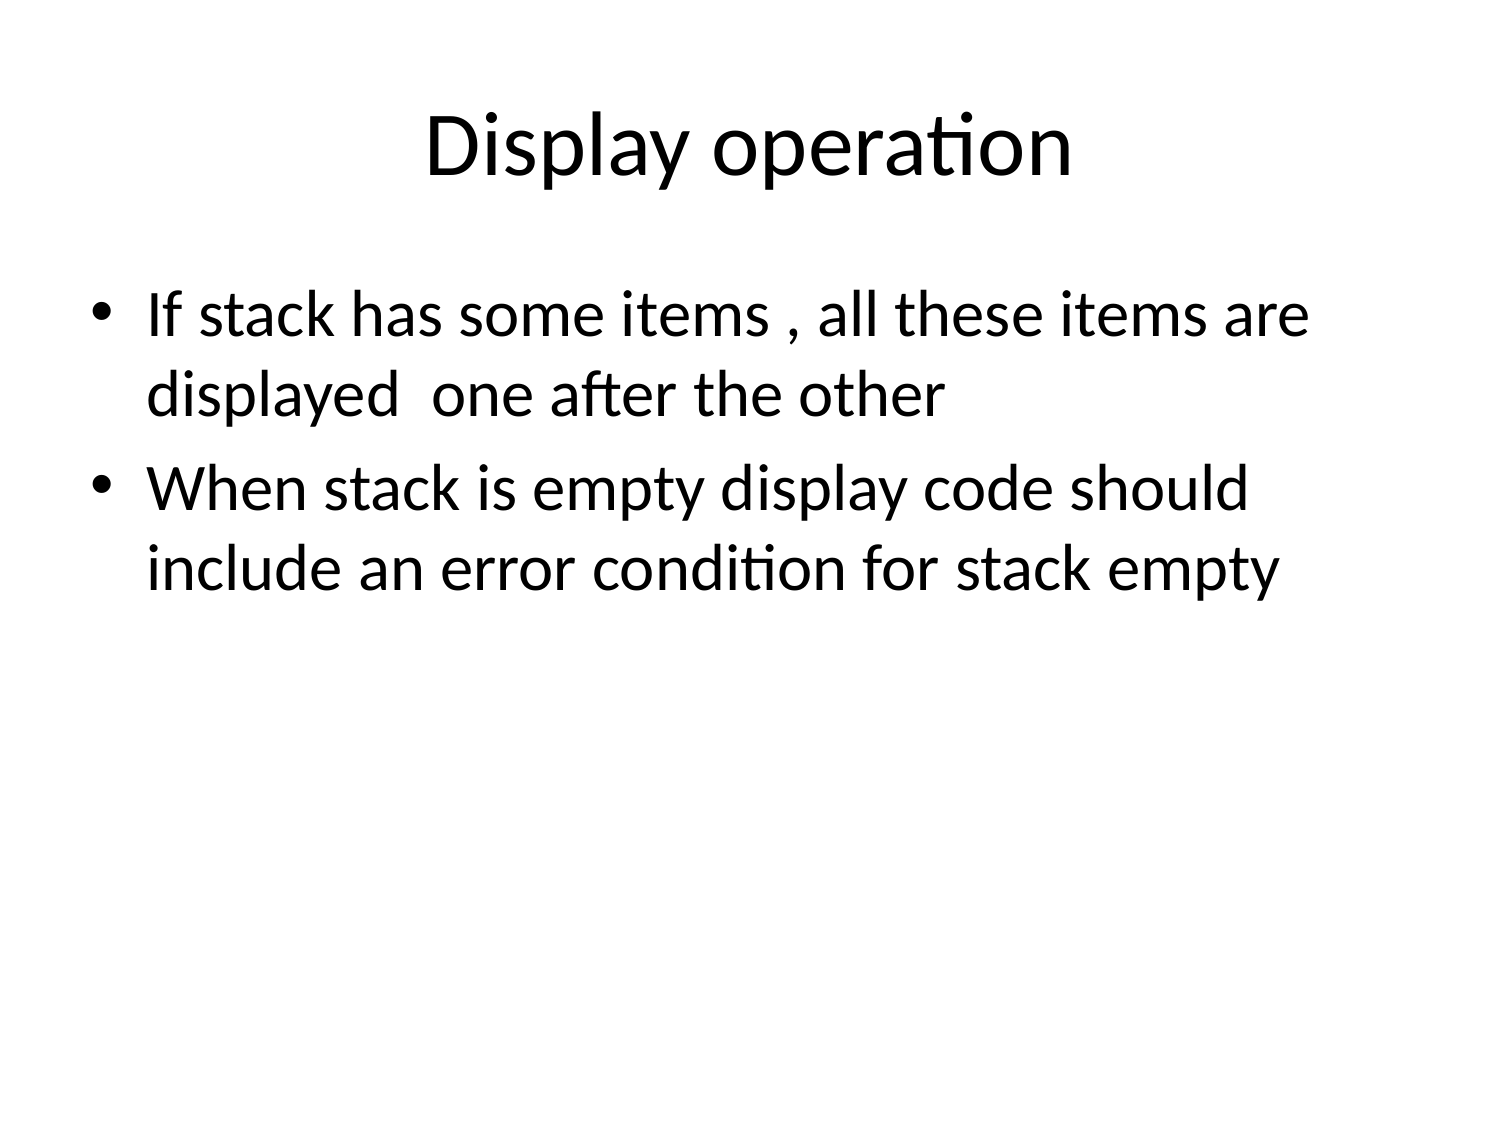

# Display operation
If stack has some items , all these items are displayed  one after the other
When stack is empty display code should include an error condition for stack empty